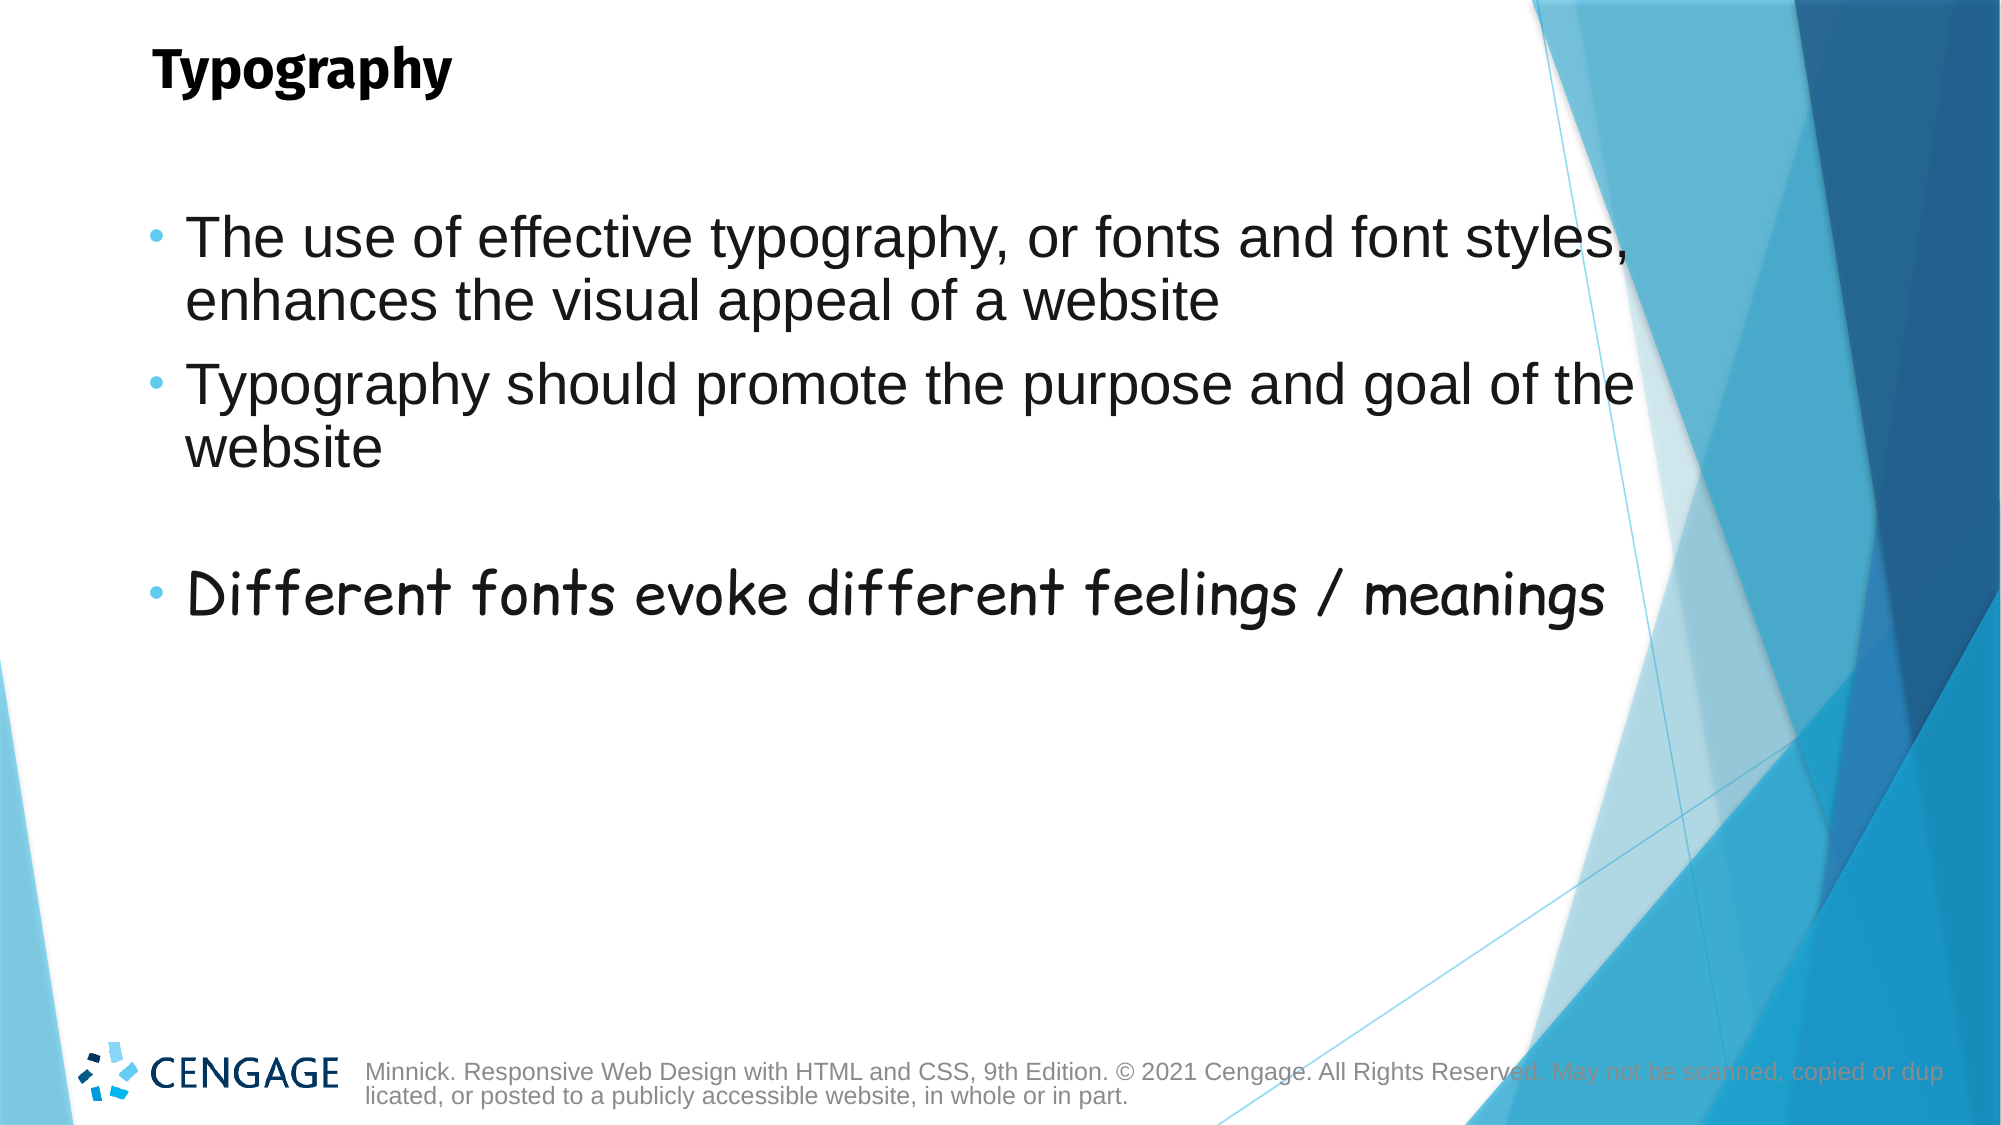

# Typography
The use of effective typography, or fonts and font styles, enhances the visual appeal of a website
Typography should promote the purpose and goal of the website
Different fonts evoke different feelings / meanings
Minnick. Responsive Web Design with HTML and CSS, 9th Edition. © 2021 Cengage. All Rights Reserved. May not be scanned, copied or duplicated, or posted to a publicly accessible website, in whole or in part.